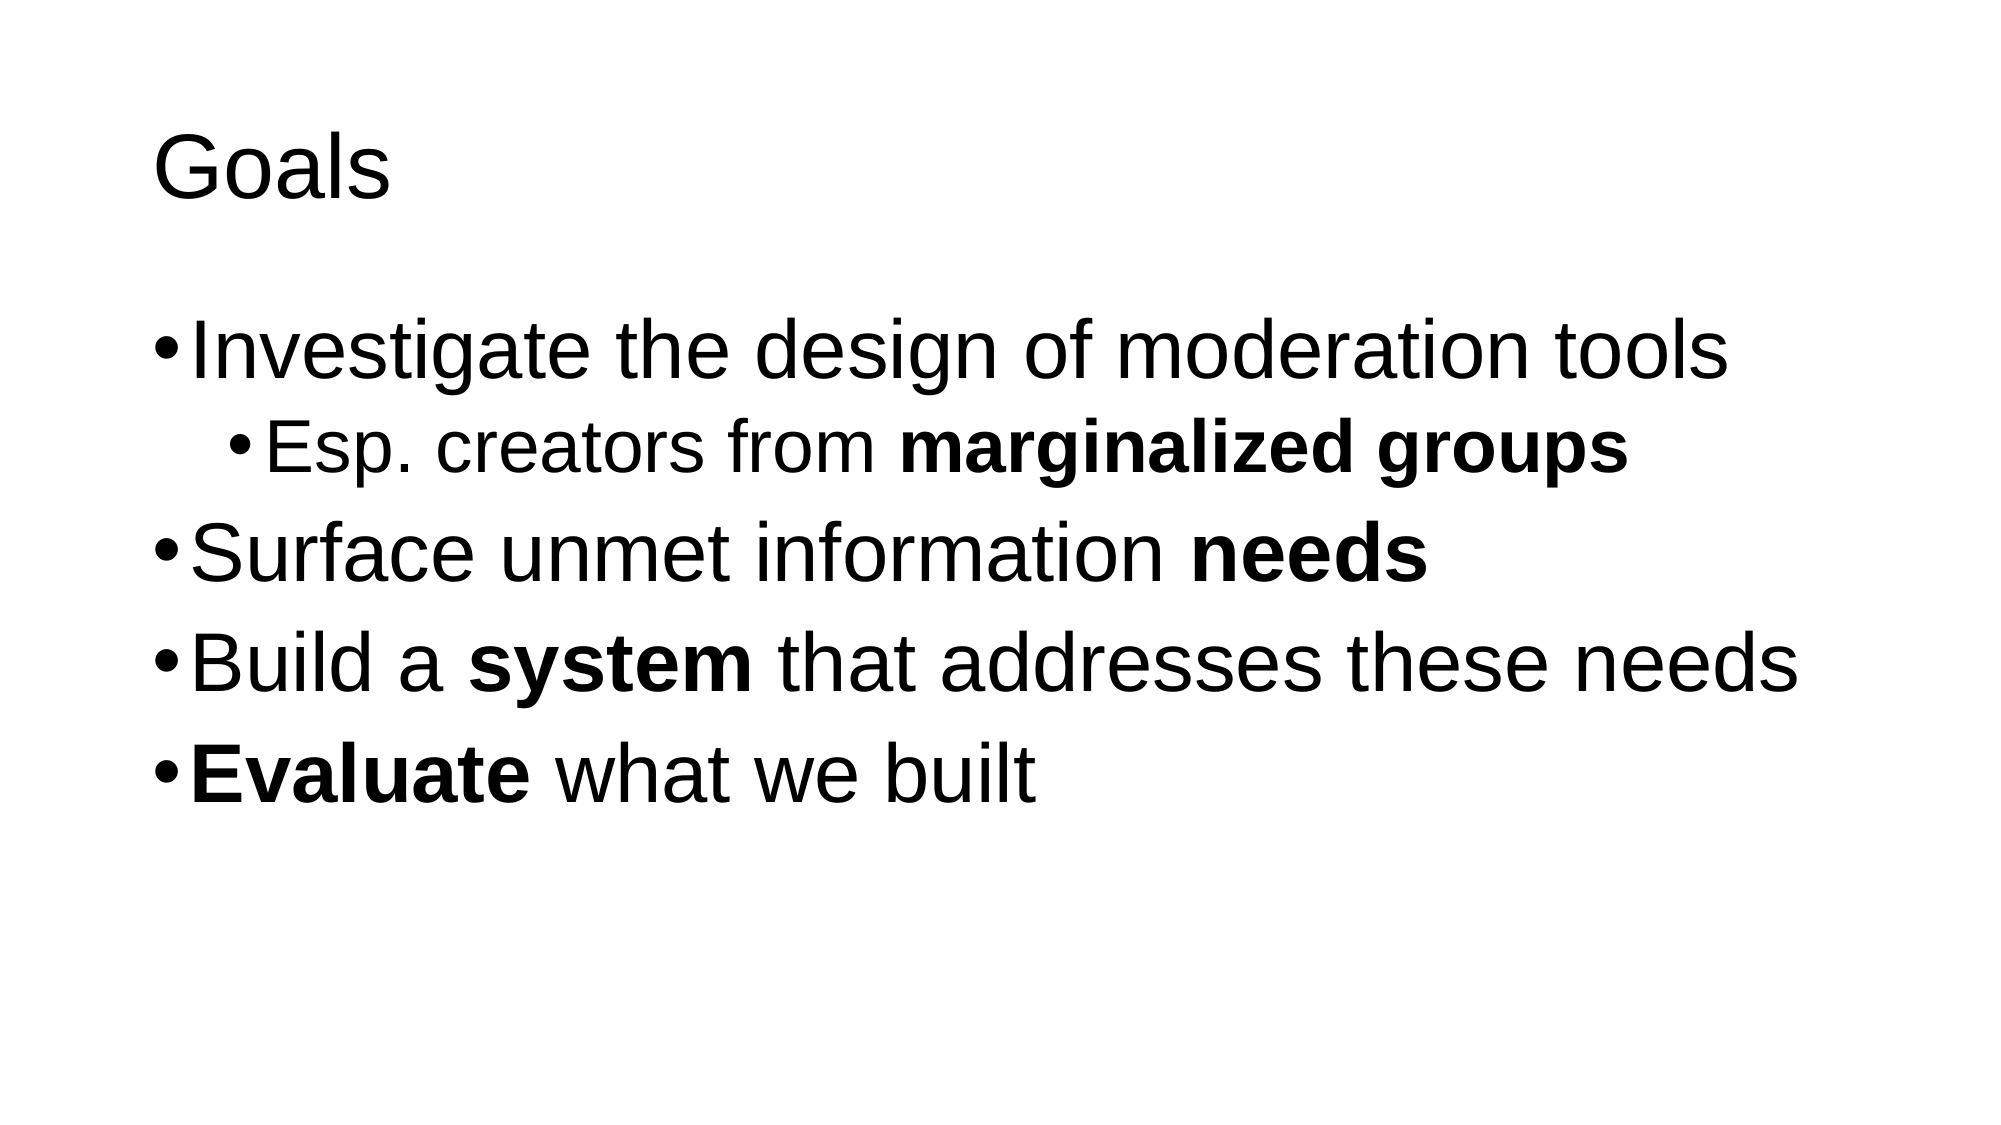

# Goals
Investigate the design of moderation tools
Esp. creators from marginalized groups
Surface unmet information needs
Build a system that addresses these needs
Evaluate what we built